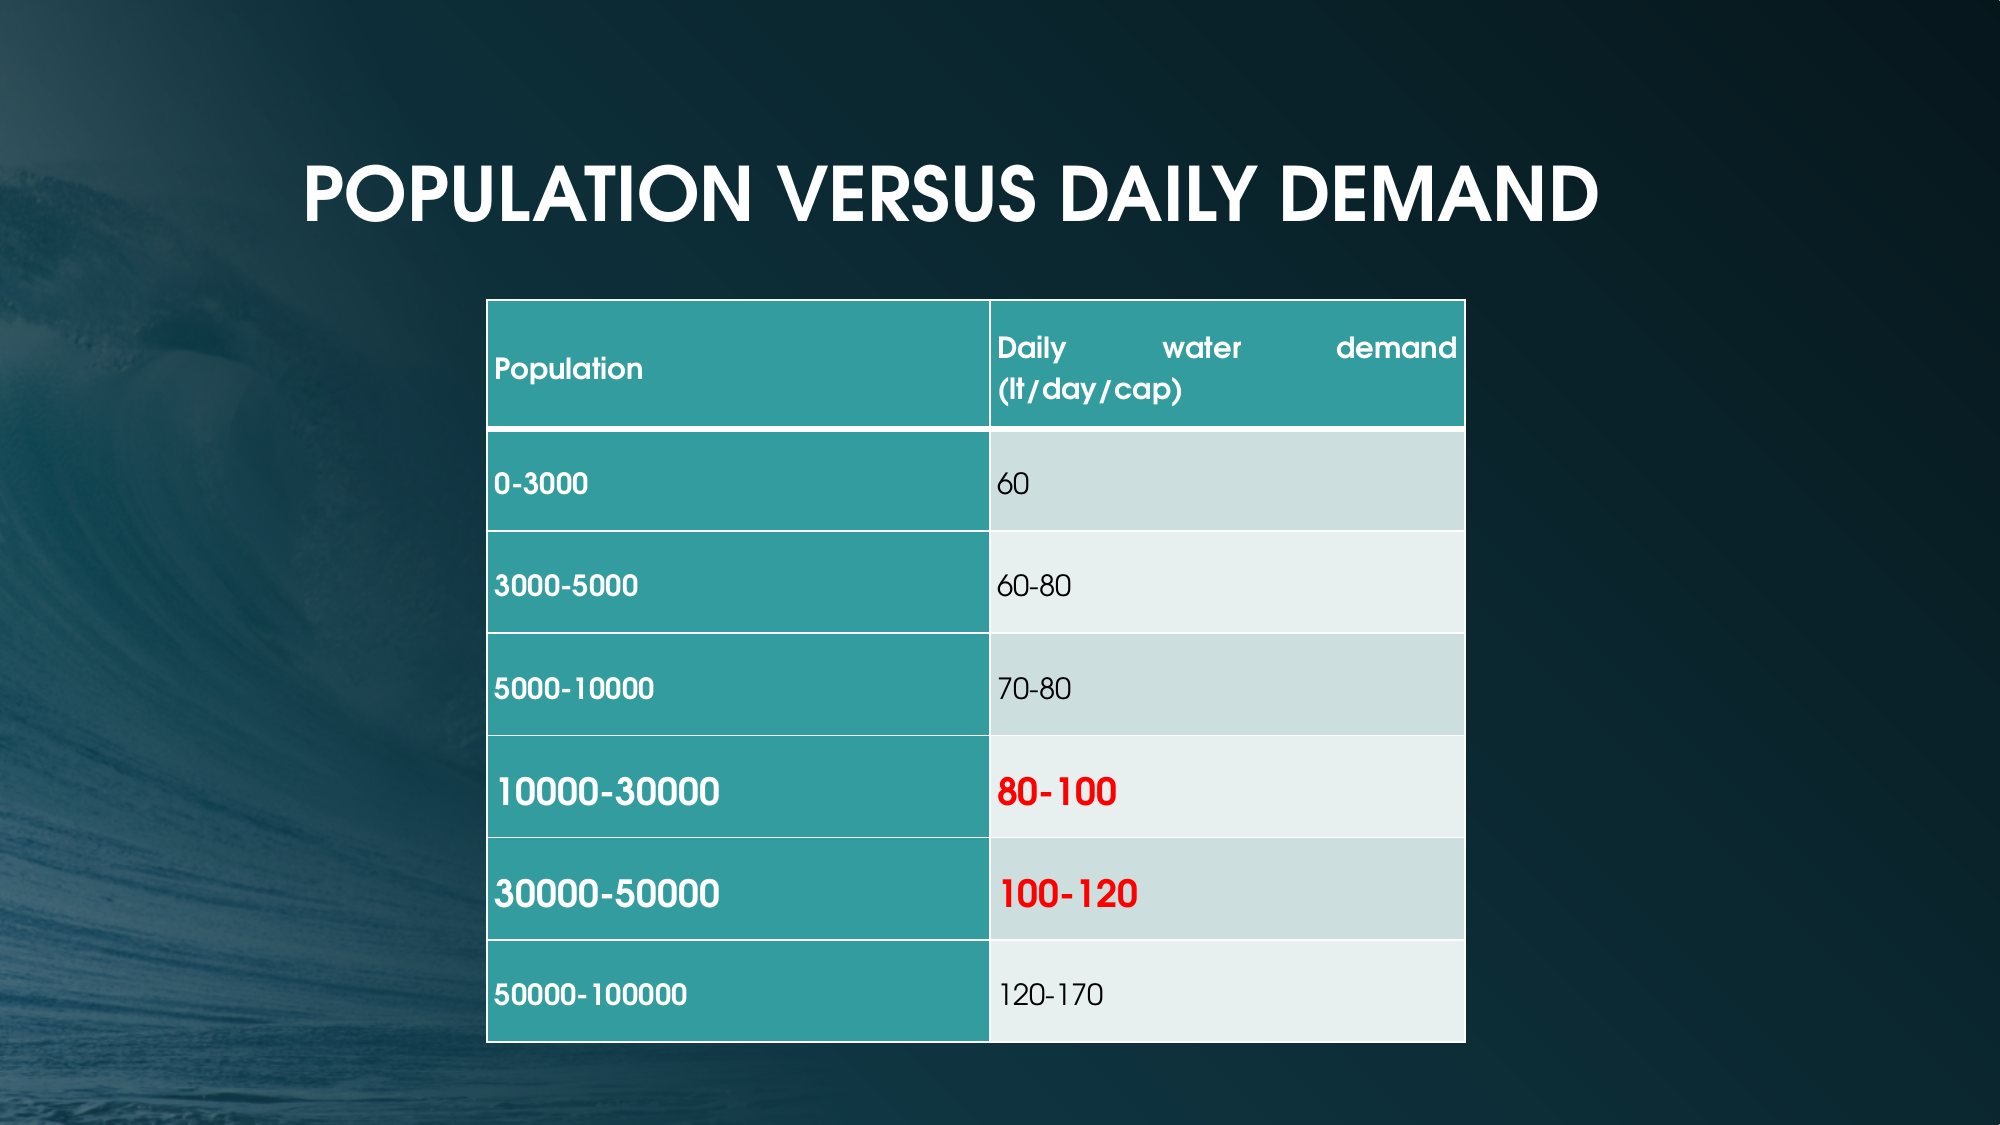

POPULATION VERSUS DAILY DEMAND
| Population | Daily water demand (lt/day/cap) |
| --- | --- |
| 0-3000 | 60 |
| 3000-5000 | 60-80 |
| 5000-10000 | 70-80 |
| 10000-30000 | 80-100 |
| 30000-50000 | 100-120 |
| 50000-100000 | 120-170 |